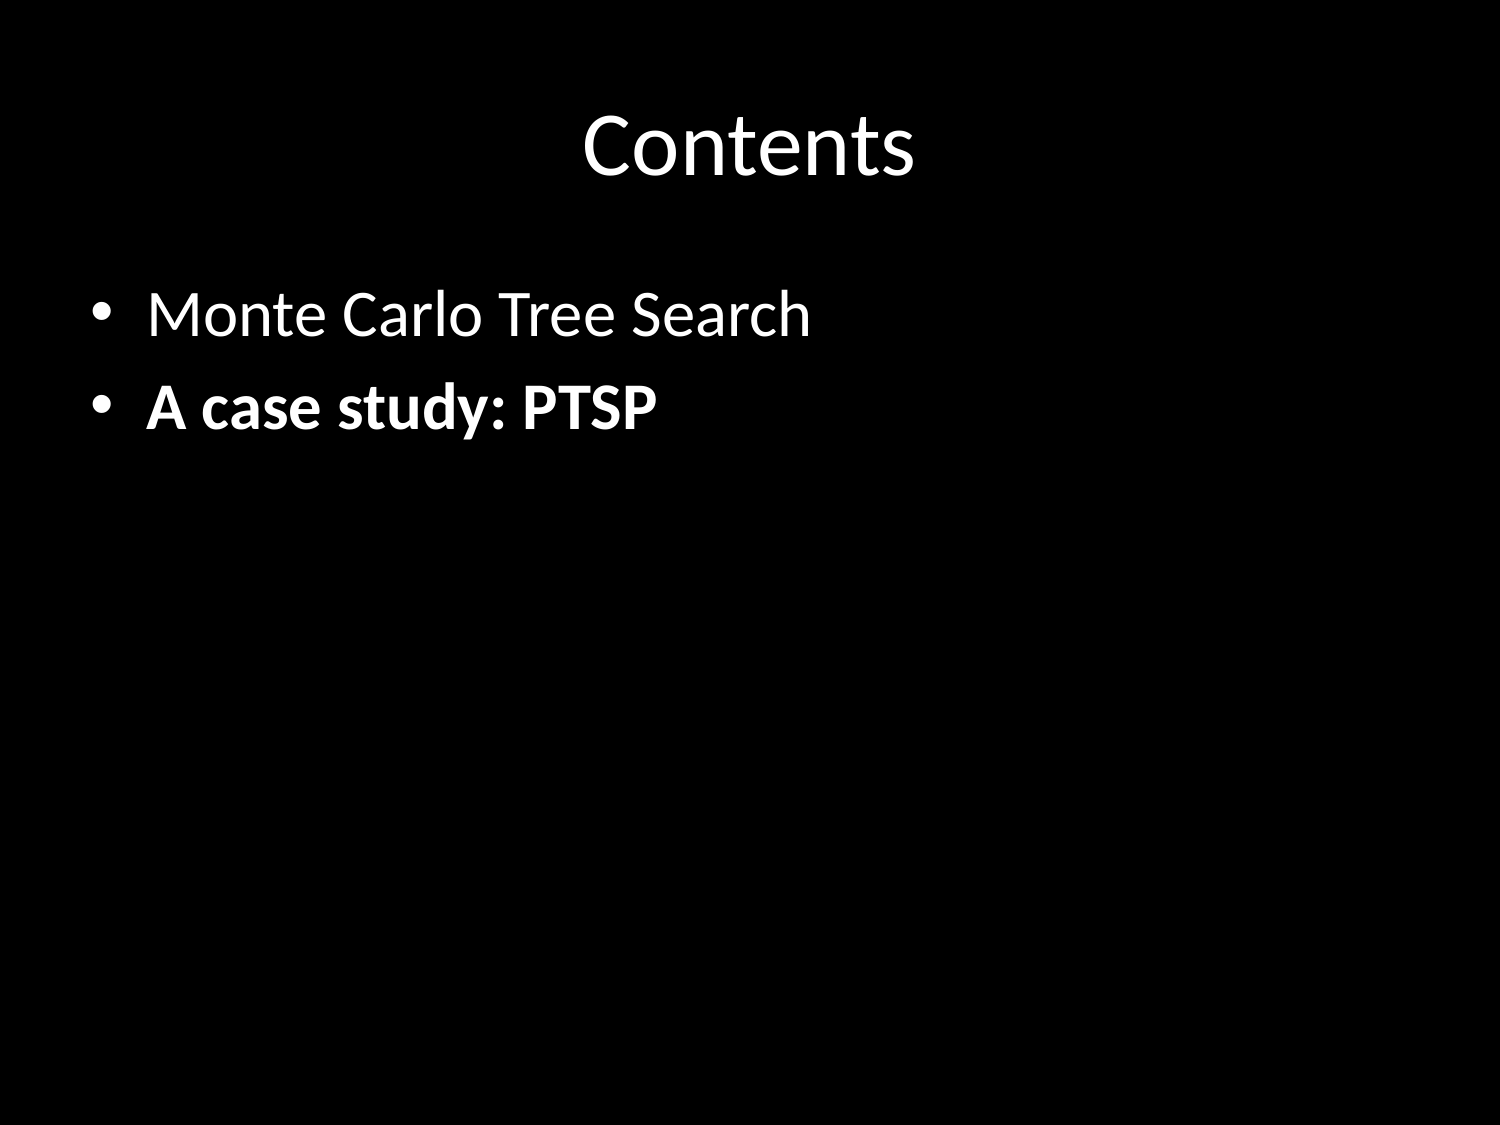

# Contents
Monte Carlo Tree Search
A case study: PTSP